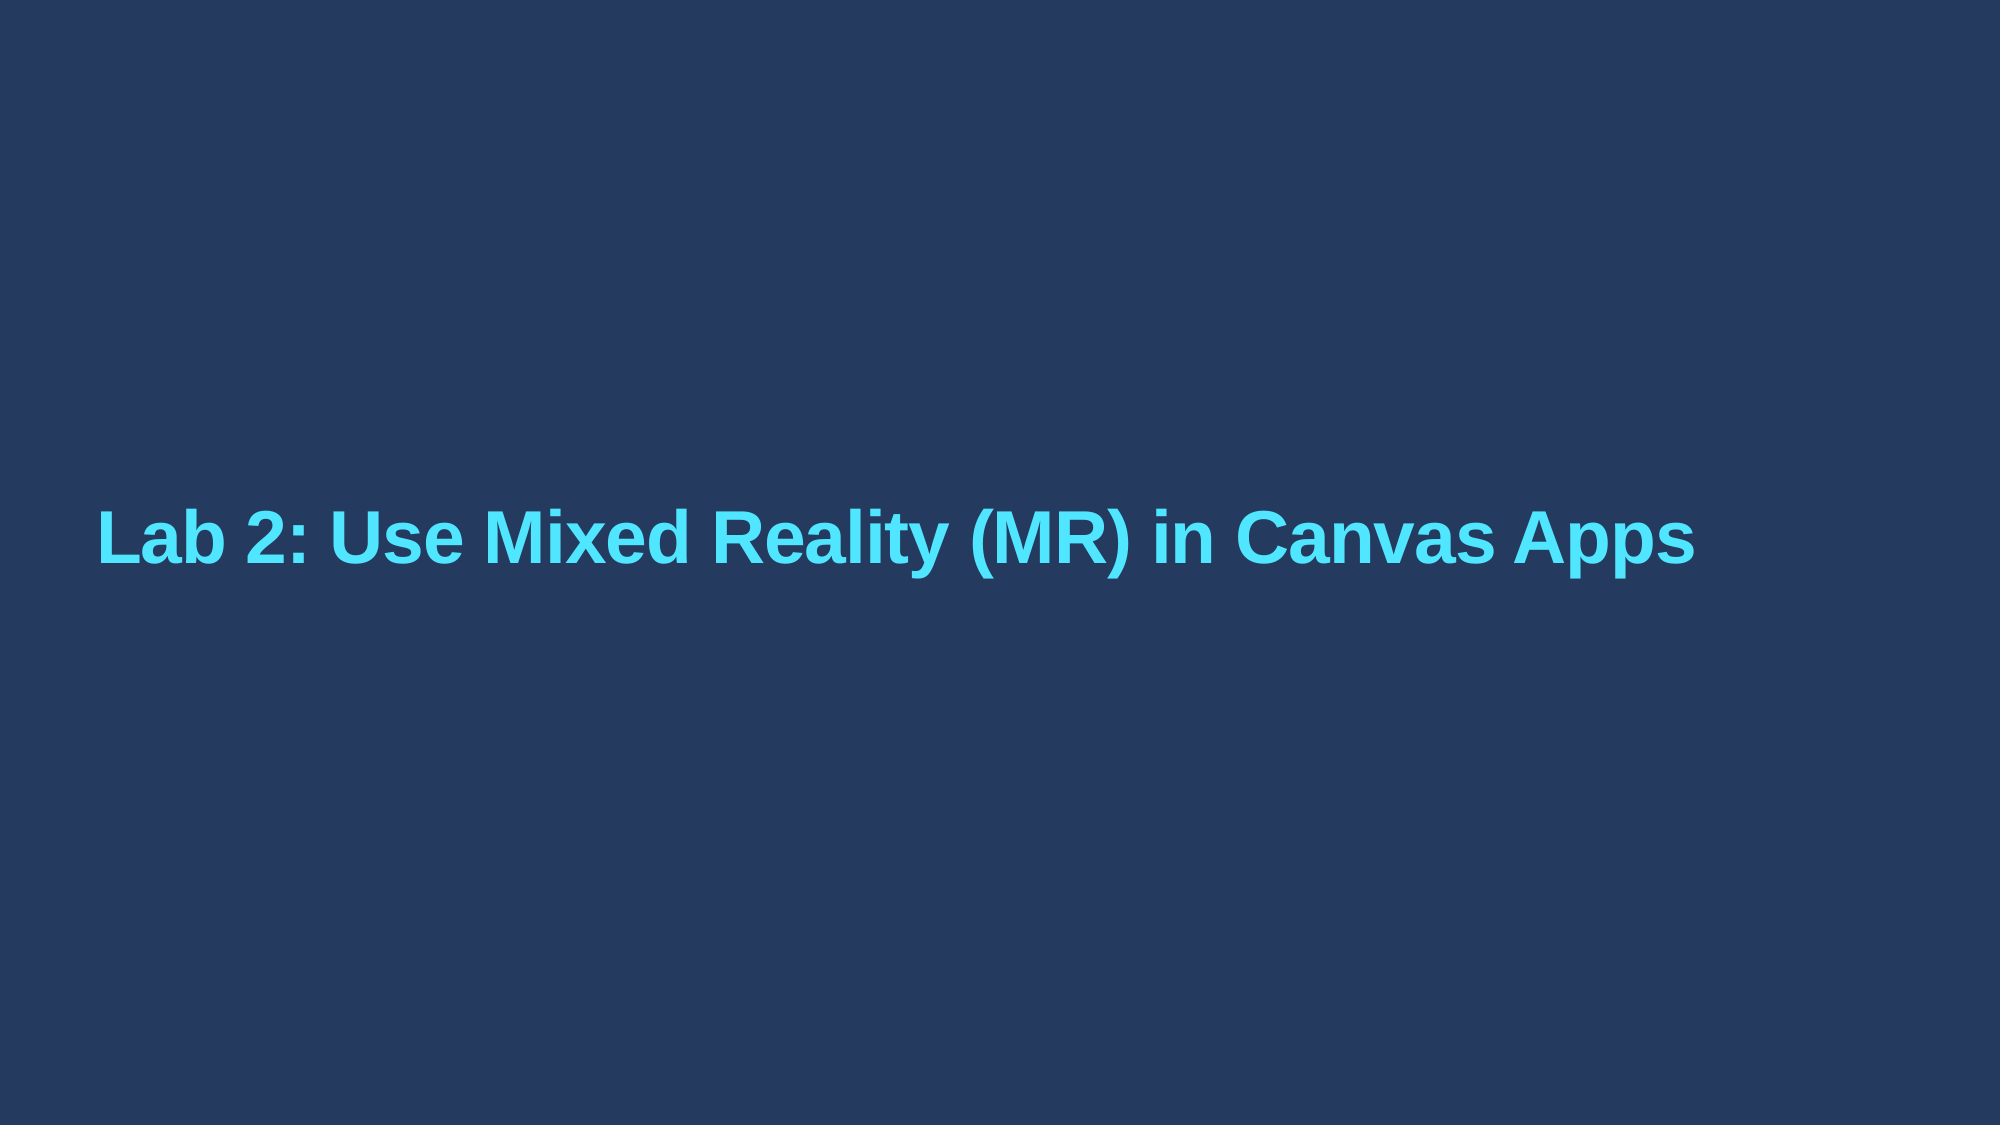

# Lab 2: Use Mixed Reality (MR) in Canvas Apps